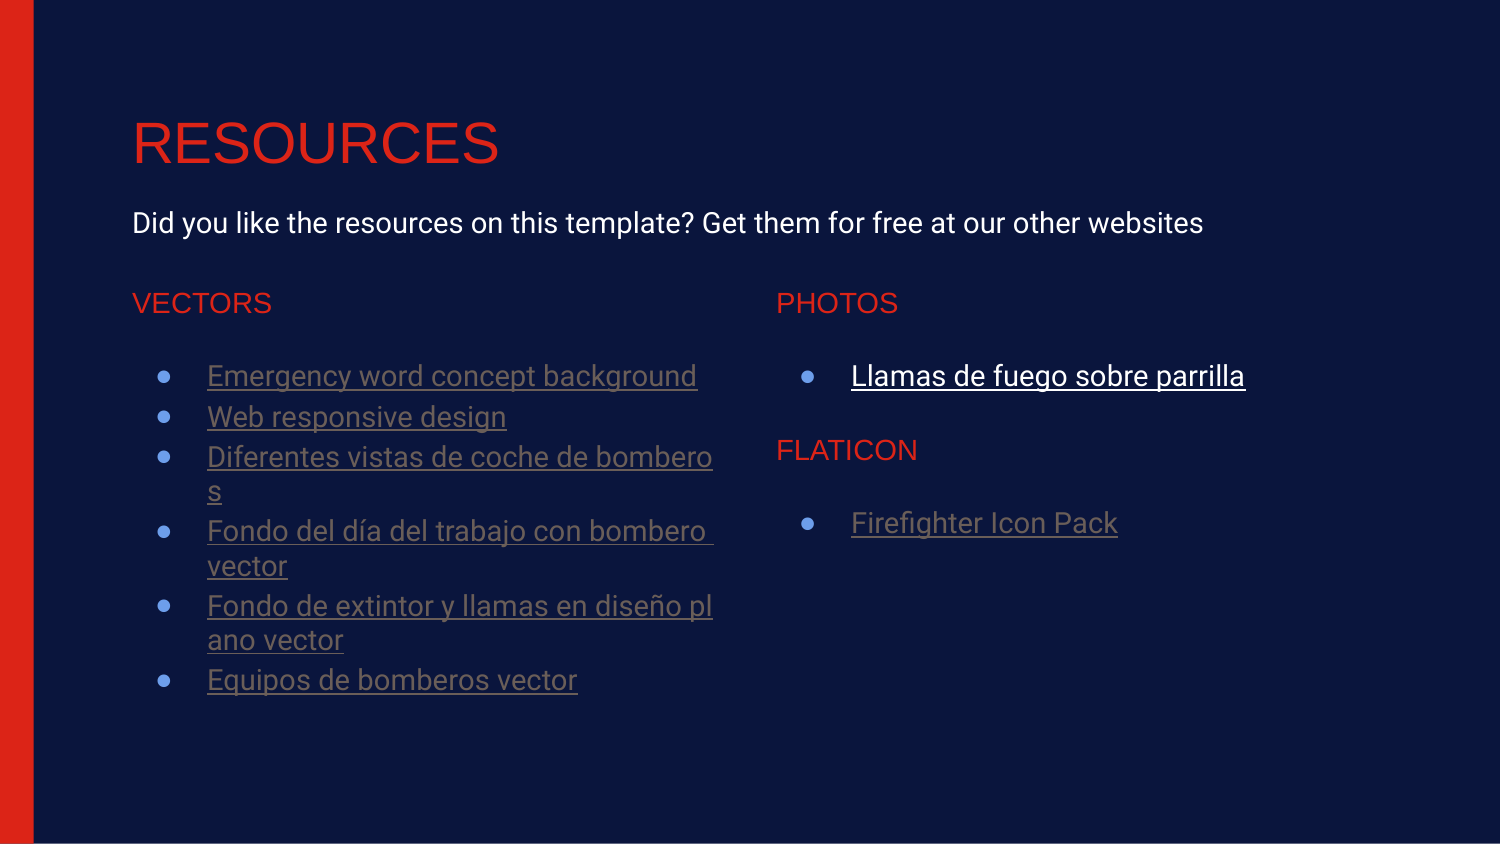

# RESOURCES
Did you like the resources on this template? Get them for free at our other websites
VECTORS
Emergency word concept background
Web responsive design
Diferentes vistas de coche de bomberos
Fondo del día del trabajo con bombero vector
Fondo de extintor y llamas en diseño plano vector
Equipos de bomberos vector

PHOTOS
Llamas de fuego sobre parrilla
FLATICON
Firefighter Icon Pack